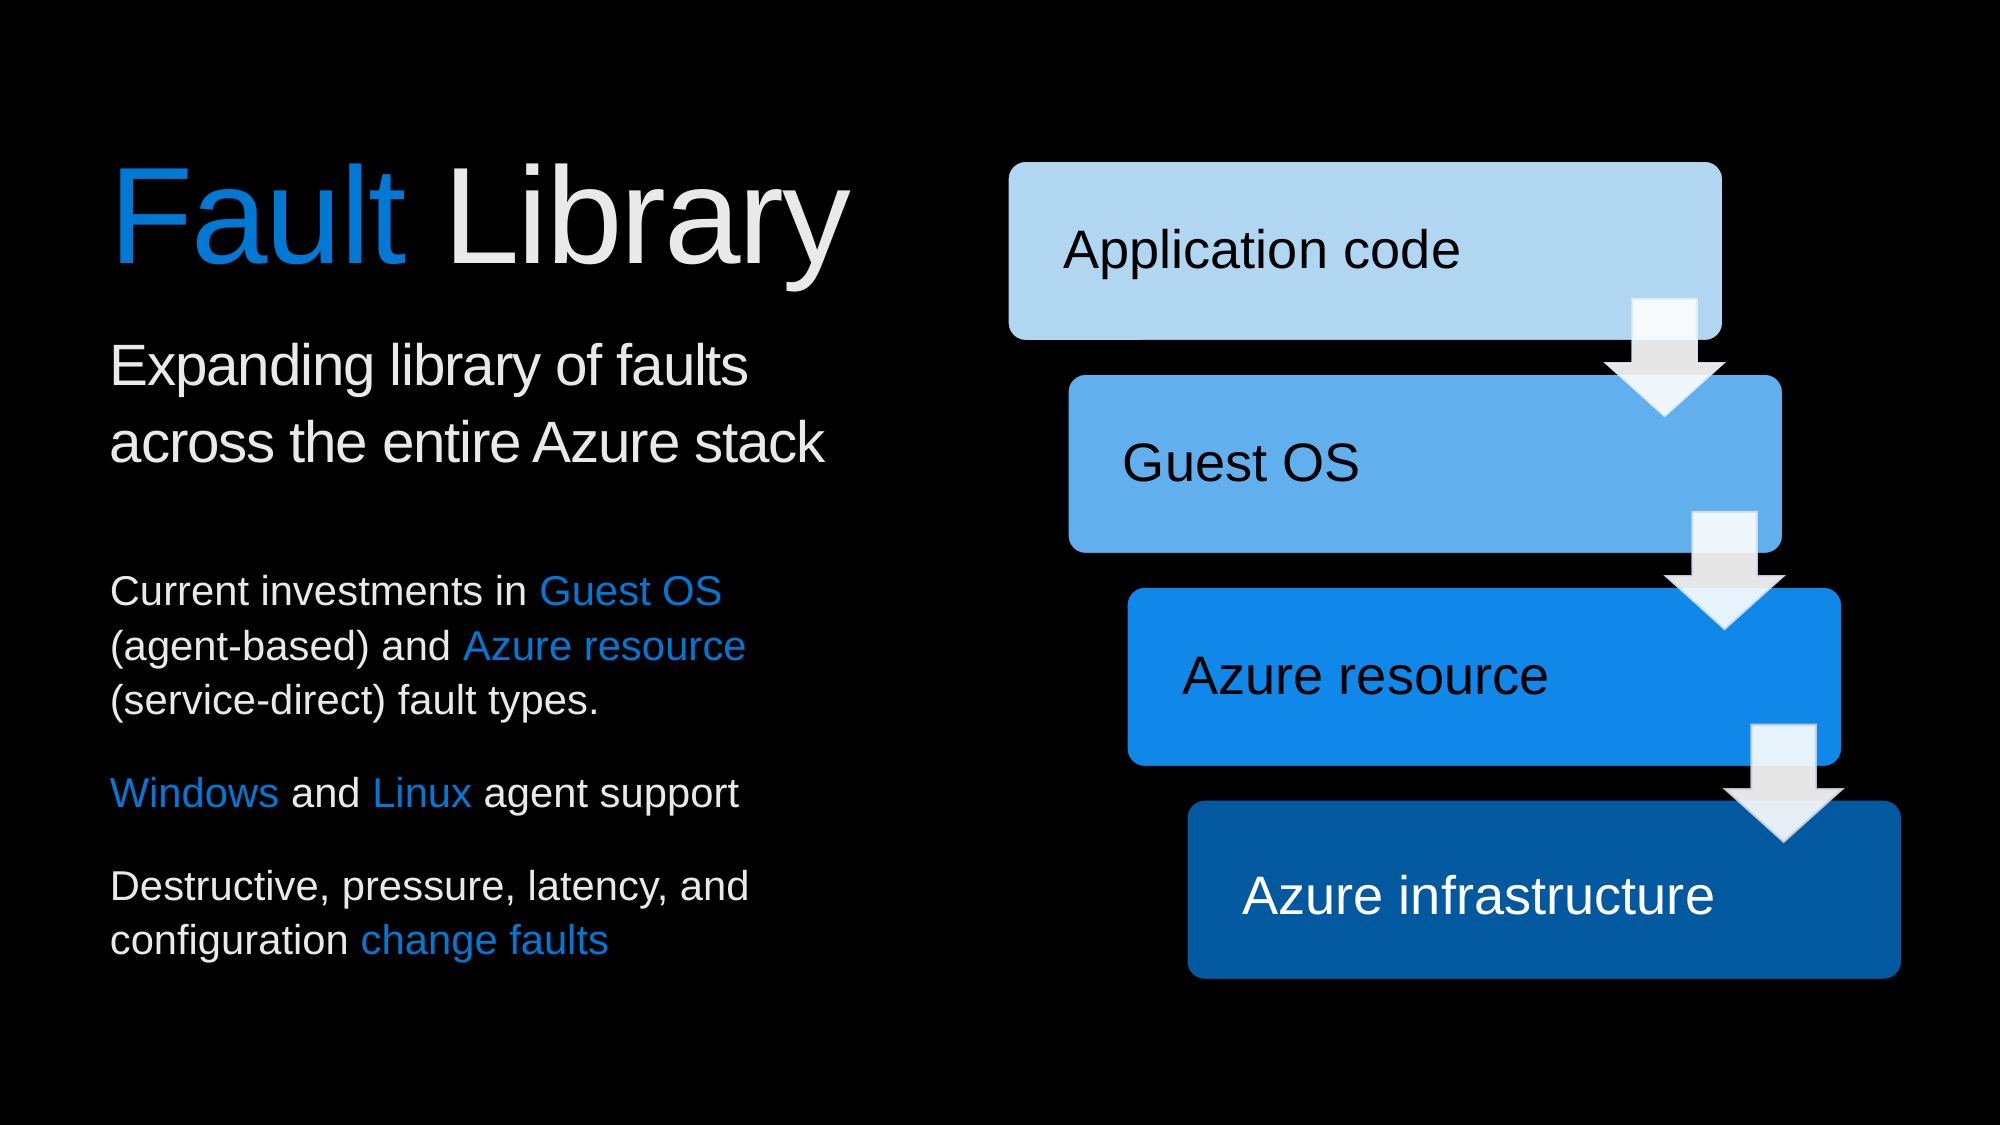

# Fault Library
Application code
Guest OS
Azure resource
Azure infrastructure

Expanding library of faults across the entire Azure stack
Current investments in Guest OS (agent-based) and Azure resource (service-direct) fault types.
Windows and Linux agent support
Destructive, pressure, latency, and configuration change faults